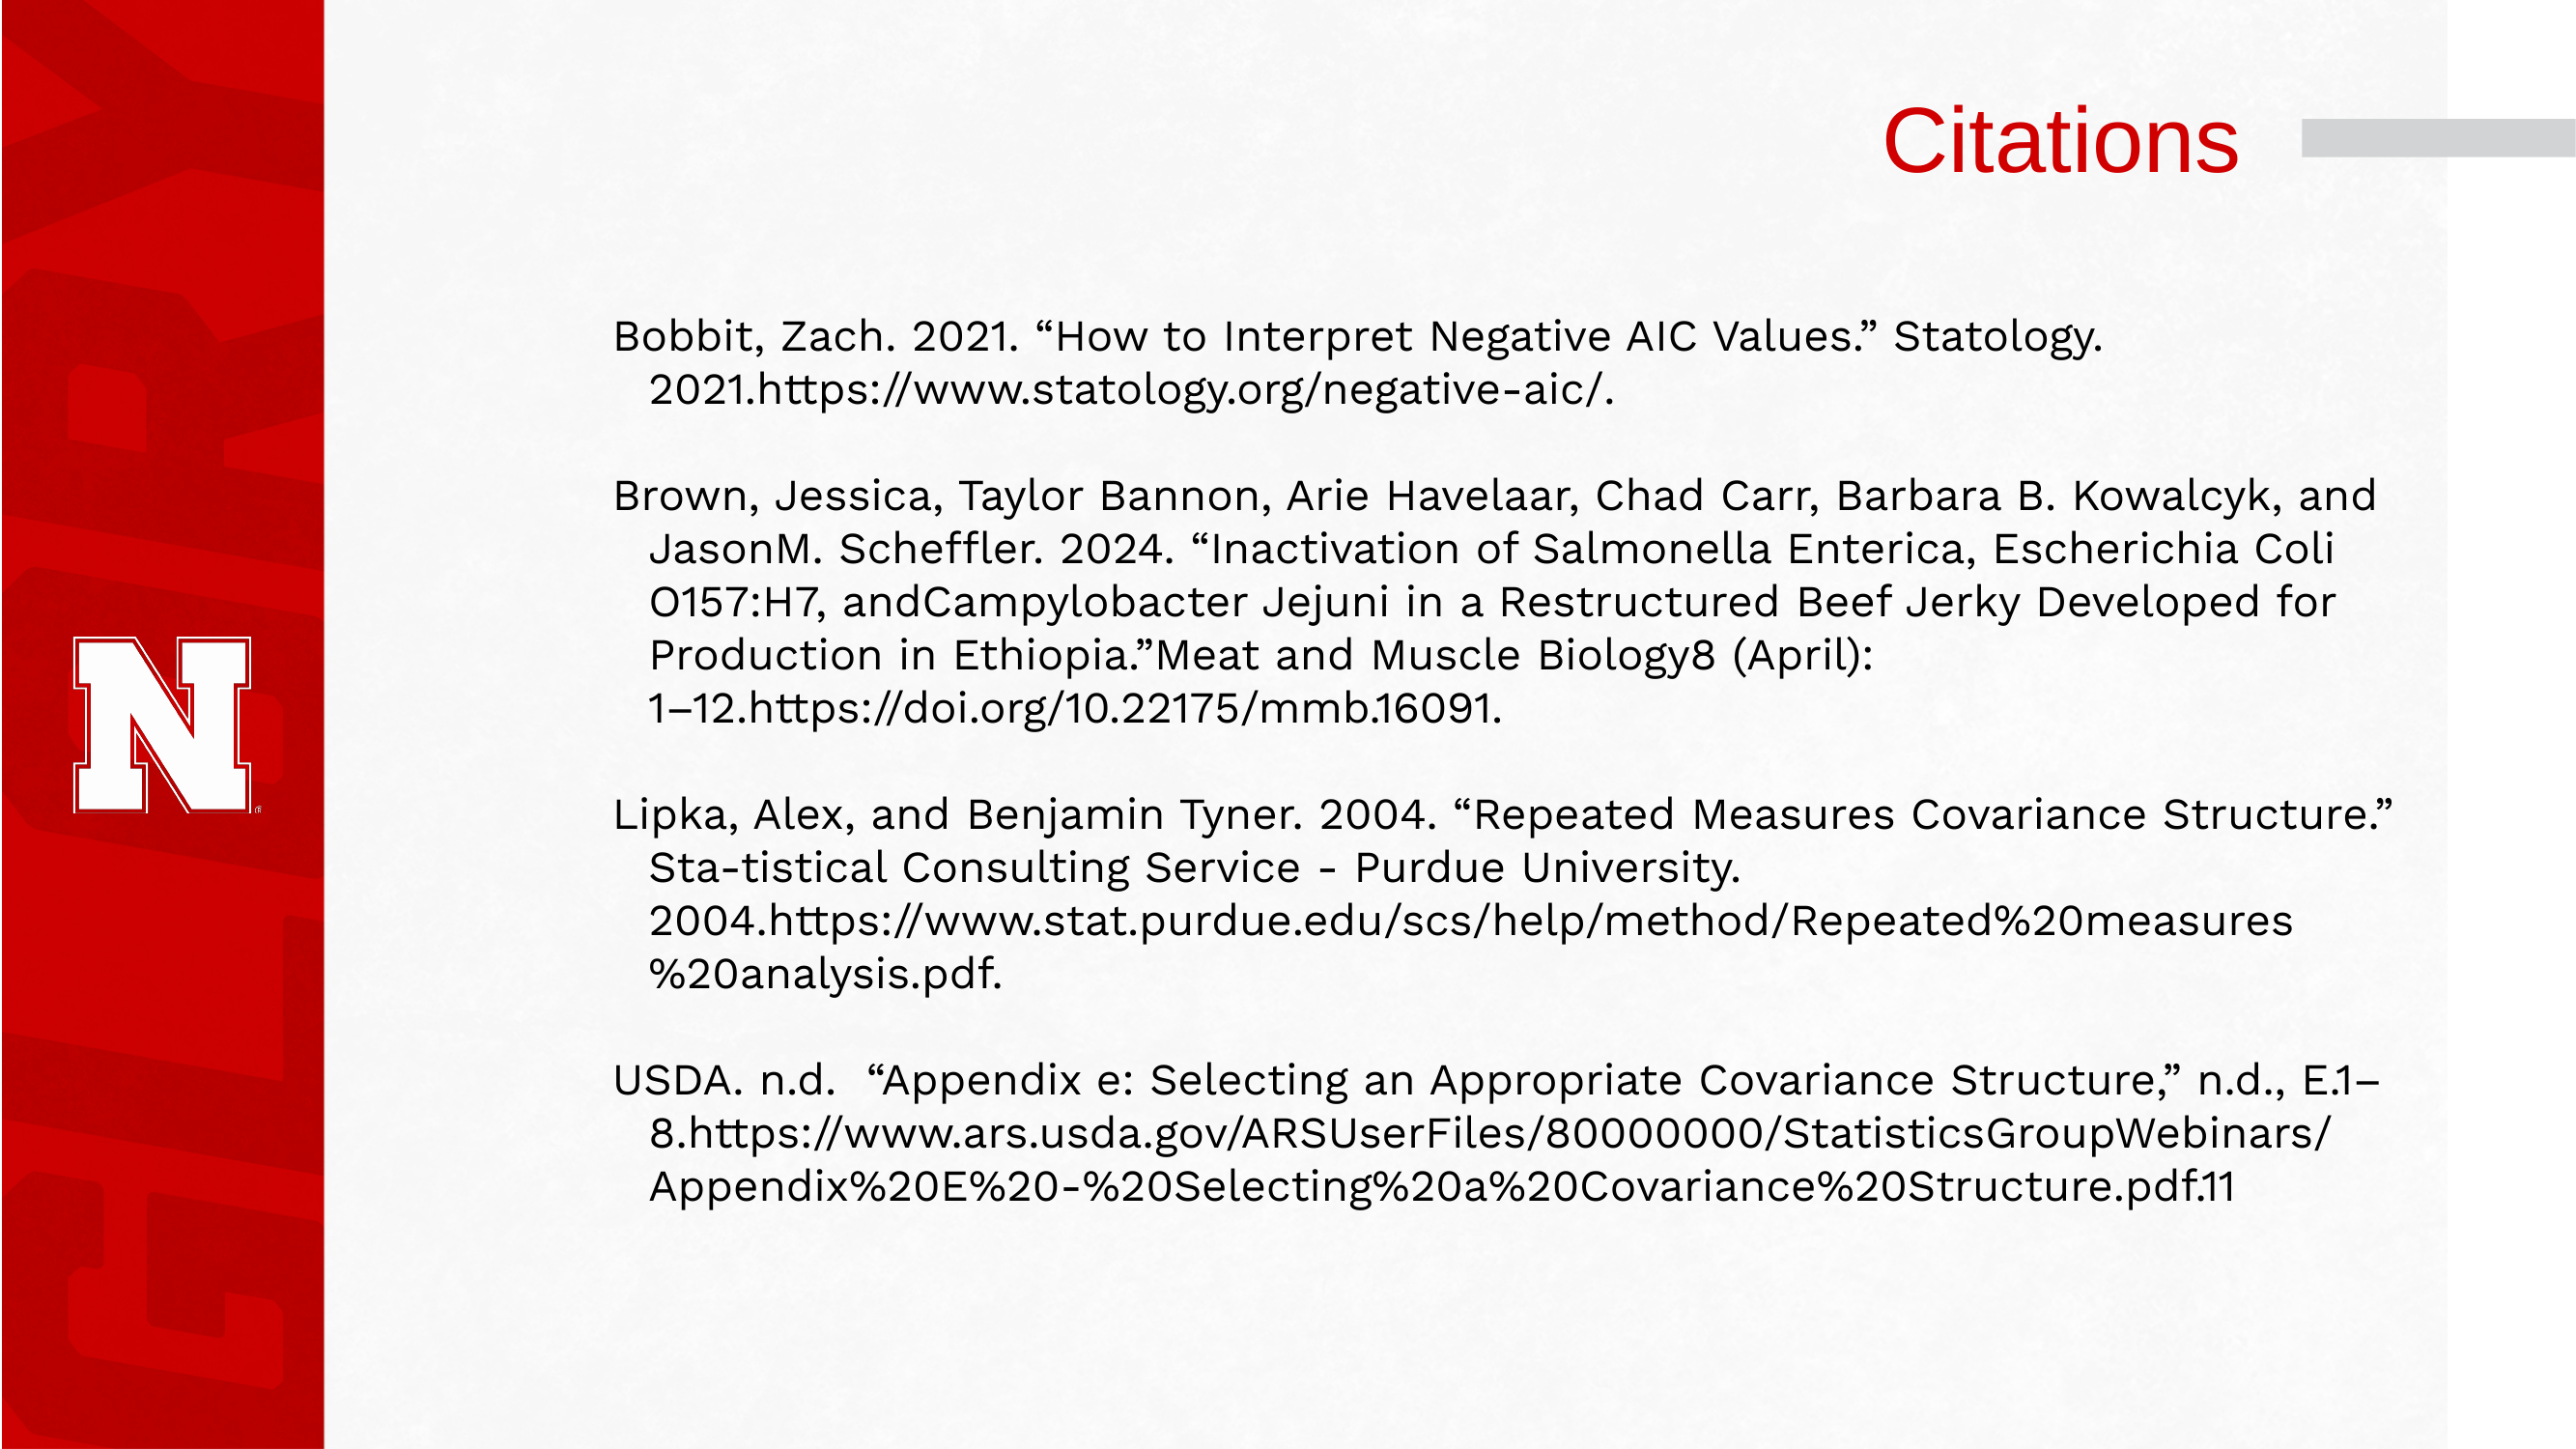

# Citations
Bobbit, Zach. 2021. “How to Interpret Negative AIC Values.” Statology. 2021.https://www.statology.org/negative-aic/.

Brown, Jessica, Taylor Bannon, Arie Havelaar, Chad Carr, Barbara B. Kowalcyk, and JasonM. Scheffler. 2024. “Inactivation of Salmonella Enterica, Escherichia Coli O157:H7, andCampylobacter Jejuni in a Restructured Beef Jerky Developed for Production in Ethiopia.”Meat and Muscle Biology8 (April): 1–12.https://doi.org/10.22175/mmb.16091.

Lipka, Alex, and Benjamin Tyner. 2004. “Repeated Measures Covariance Structure.” Sta-tistical Consulting Service - Purdue University. 2004.https://www.stat.purdue.edu/scs/help/method/Repeated%20measures%20analysis.pdf.

USDA. n.d.  “Appendix e: Selecting an Appropriate Covariance Structure,” n.d., E.1–8.https://www.ars.usda.gov/ARSUserFiles/80000000/StatisticsGroupWebinars/Appendix%20E%20-%20Selecting%20a%20Covariance%20Structure.pdf.11